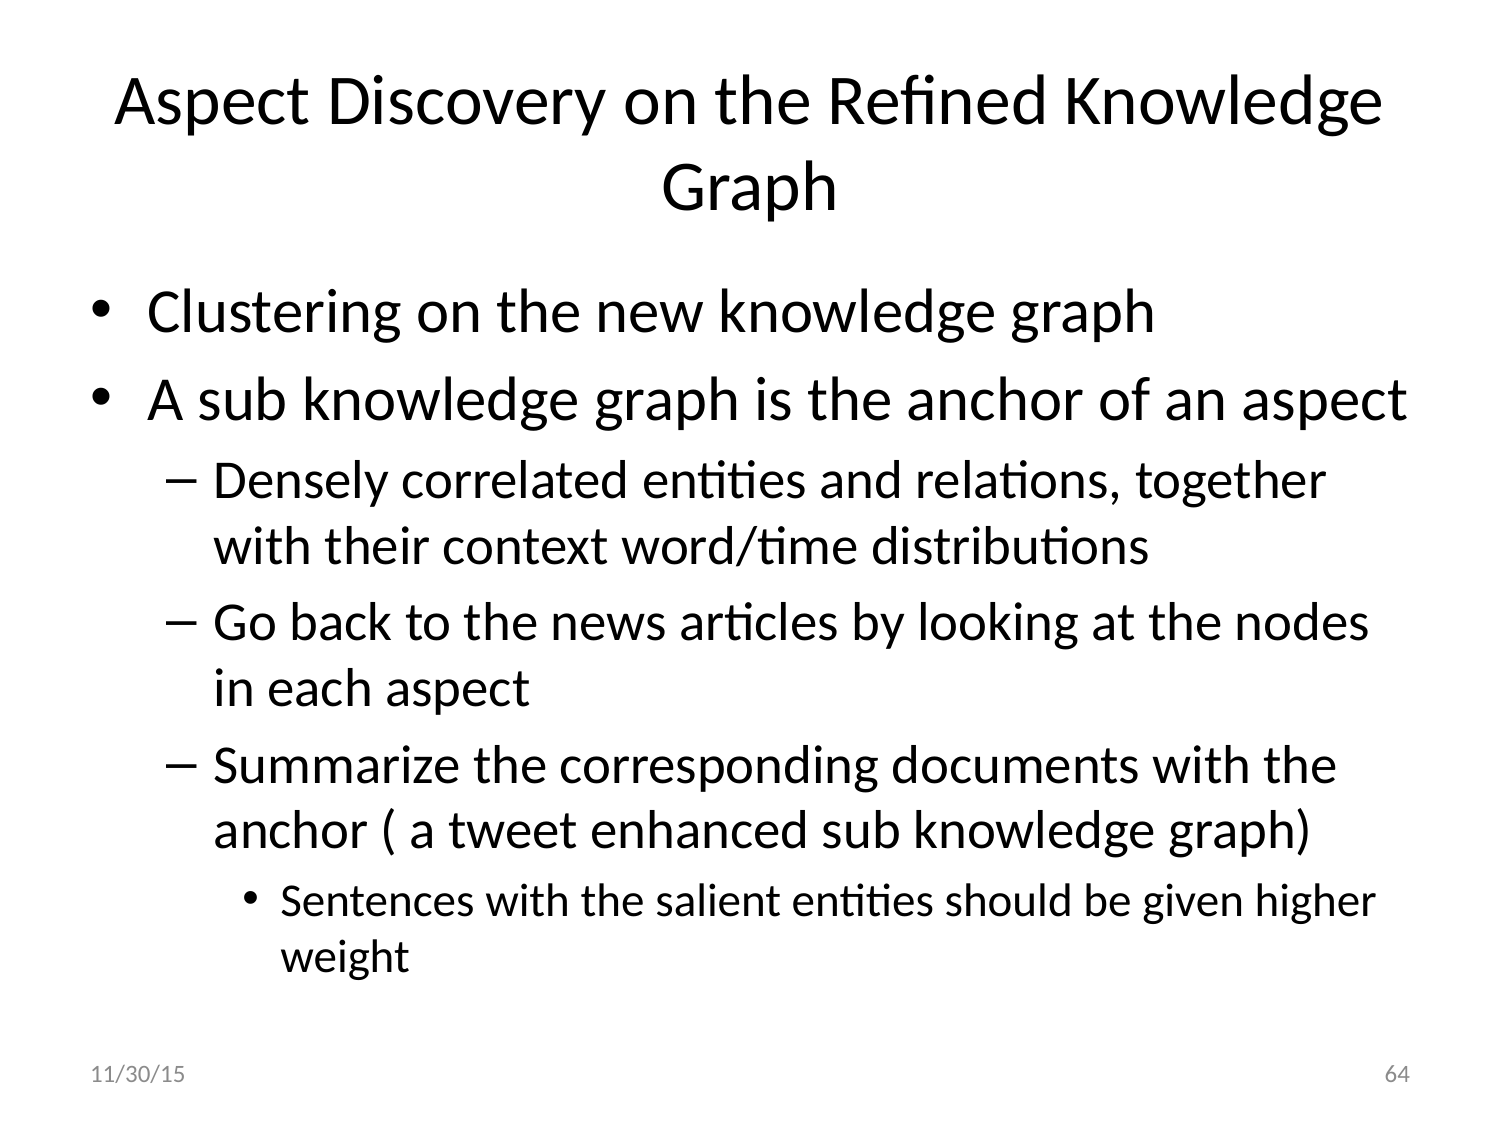

# Aspect Discovery on the Refined Knowledge Graph
Clustering on the new knowledge graph
A sub knowledge graph is the anchor of an aspect
Densely correlated entities and relations, together with their context word/time distributions
Go back to the news articles by looking at the nodes in each aspect
Summarize the corresponding documents with the anchor ( a tweet enhanced sub knowledge graph)
Sentences with the salient entities should be given higher weight

11/30/15
64